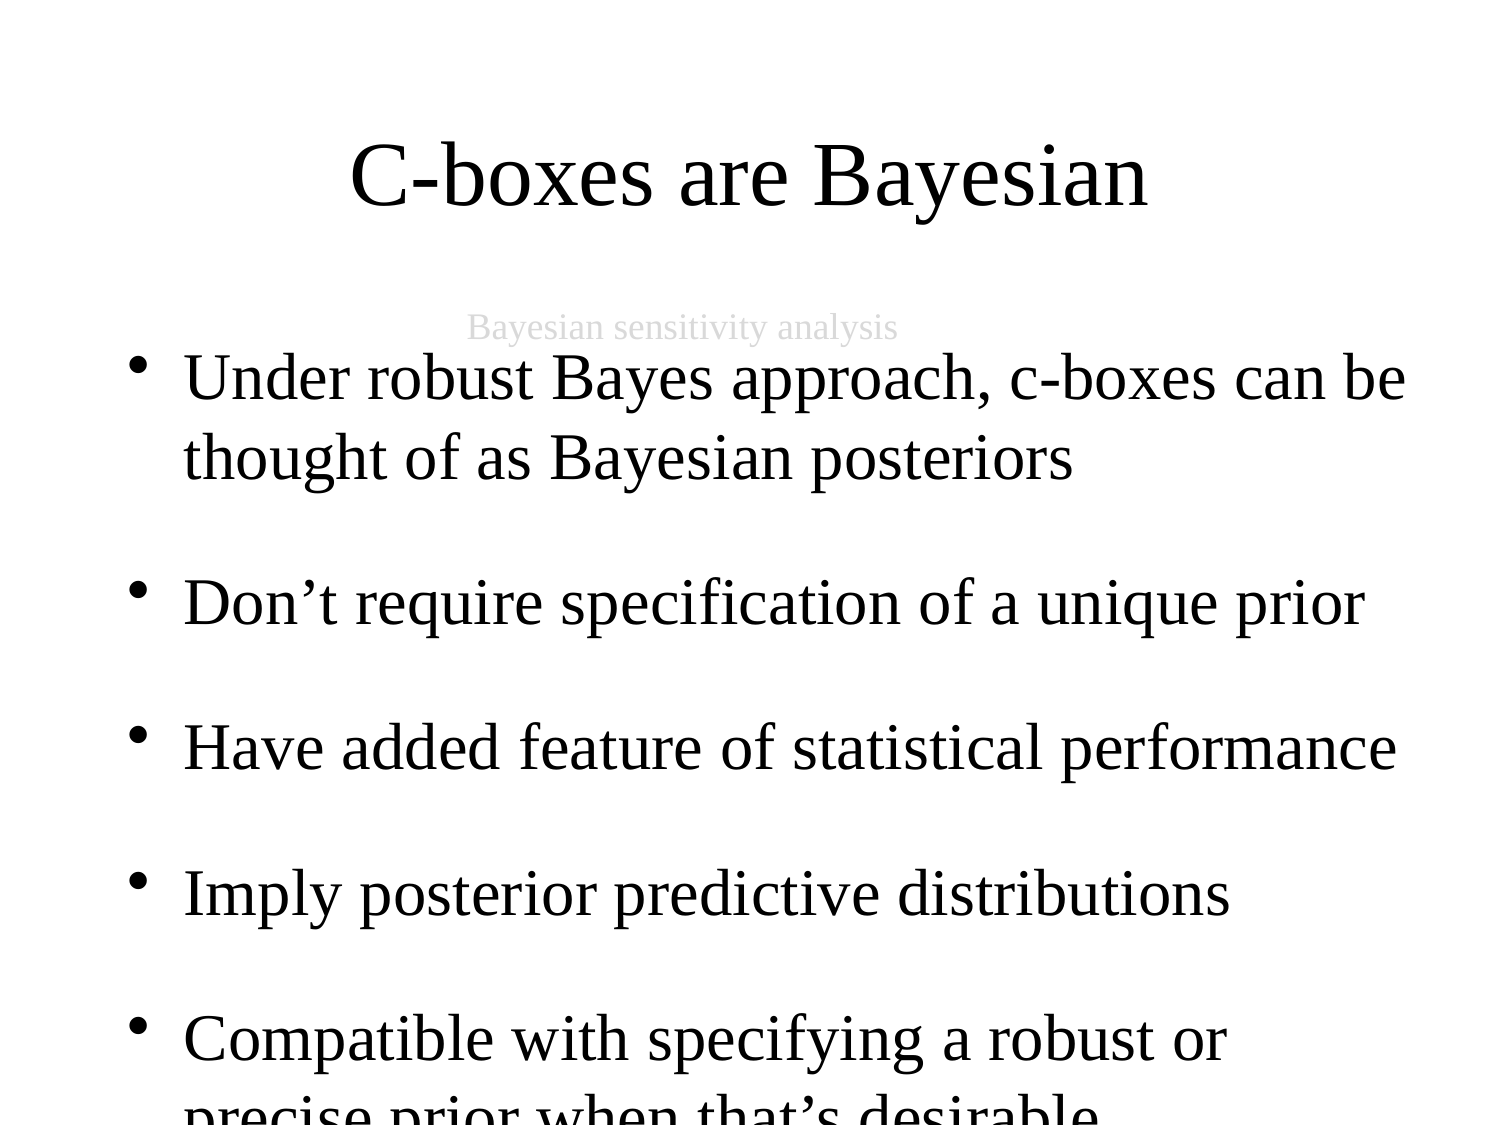

# C-boxes are Bayesian
Bayesian sensitivity analysis
Under robust Bayes approach, c-boxes can be thought of as Bayesian posteriors

Don’t require specification of a unique prior

Have added feature of statistical performance

Imply posterior predictive distributions

Compatible with specifying a robust or precise prior when that’s desirable